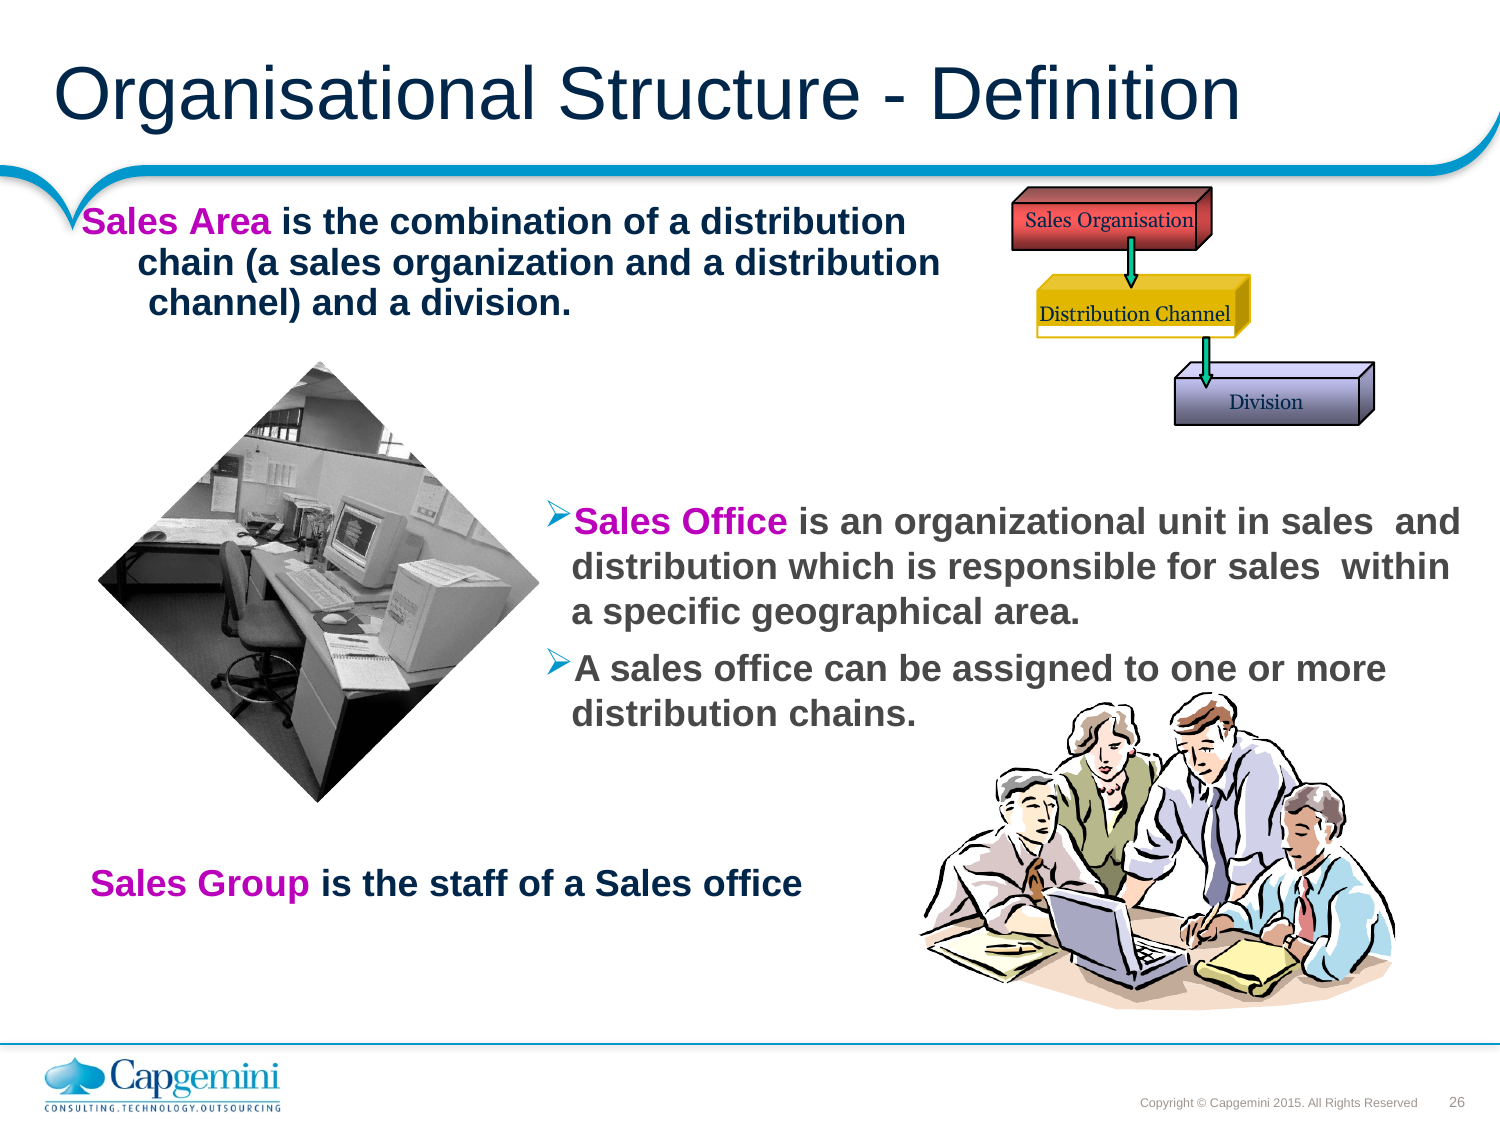

# Organisational Structure - Definition

Sales Area is the combination of a distribution  chain (a sales organization and a distribution  channel) and a division.

Sales Organisation

Sales Office is an organizational unit in sales  and distribution which is responsible for sales  within a specific geographical area.
A sales office can be assigned to one or more  distribution chains.

Distribution Channel

Division

Sales Group is the staff of a Sales office